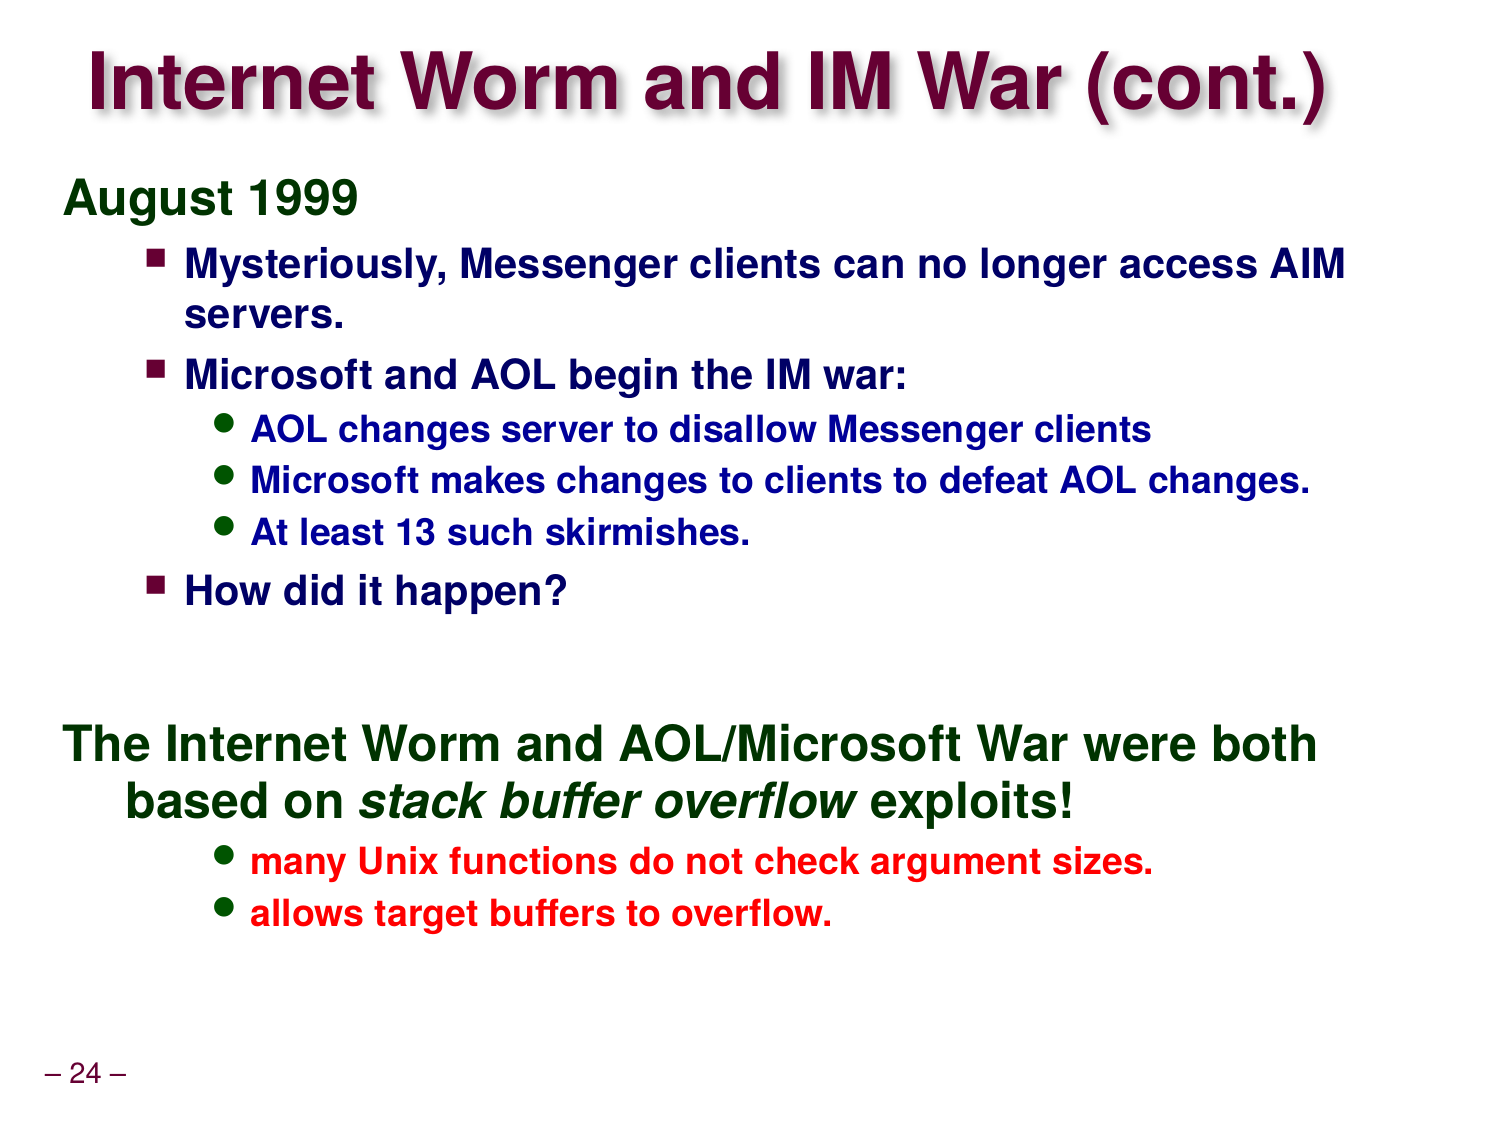

# Internet Worm and IM War (cont.)
August 1999
Mysteriously, Messenger clients can no longer access AIM servers.
Microsoft and AOL begin the IM war:
AOL changes server to disallow Messenger clients
Microsoft makes changes to clients to defeat AOL changes.
At least 13 such skirmishes.
How did it happen?

The Internet Worm and AOL/Microsoft War were both based on stack buffer overflow exploits!
many Unix functions do not check argument sizes.
allows target buffers to overflow.